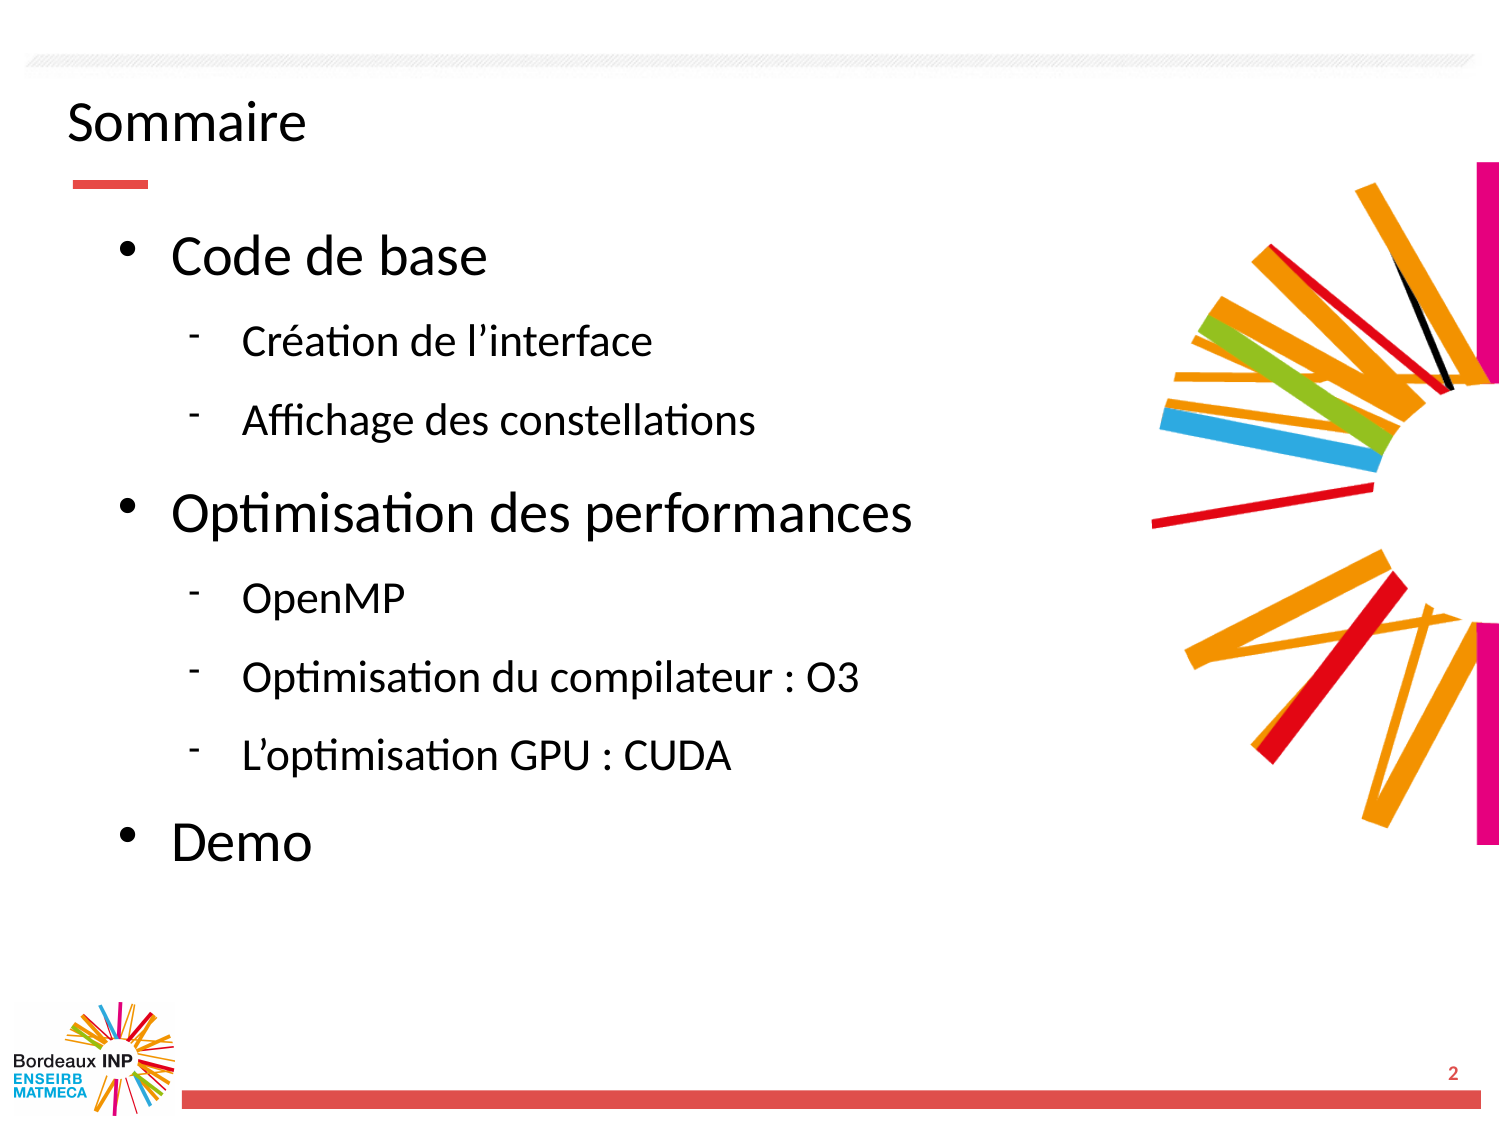

Sommaire

Code de base
Création de l’interface
Affichage des constellations
Optimisation des performances
OpenMP
Optimisation du compilateur : O3
L’optimisation GPU : CUDA
Demo